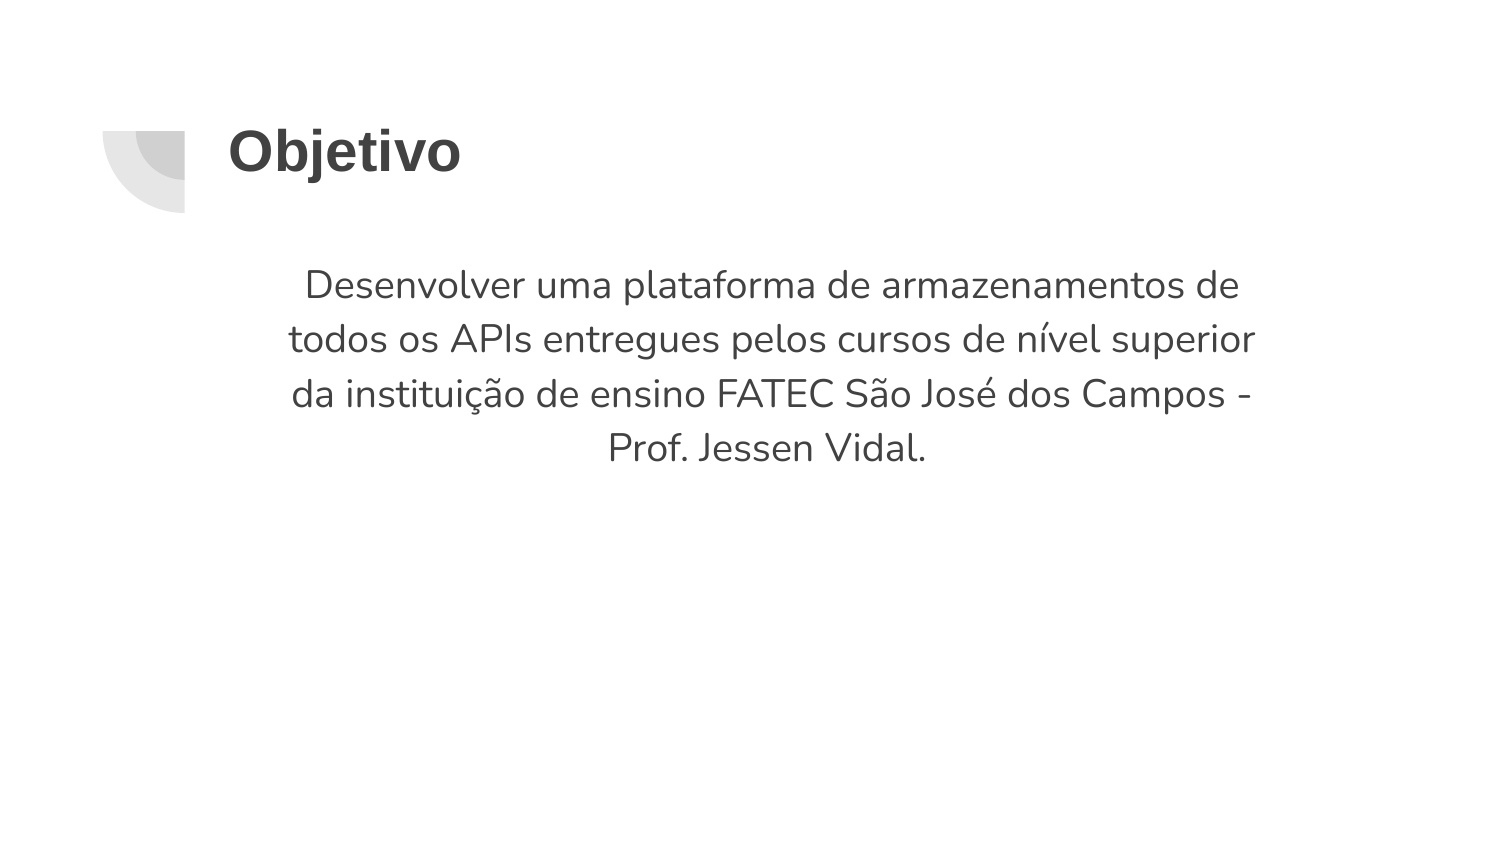

# Objetivo
Desenvolver uma plataforma de armazenamentos de todos os APIs entregues pelos cursos de nível superior da instituição de ensino FATEC São José dos Campos - Prof. Jessen Vidal.